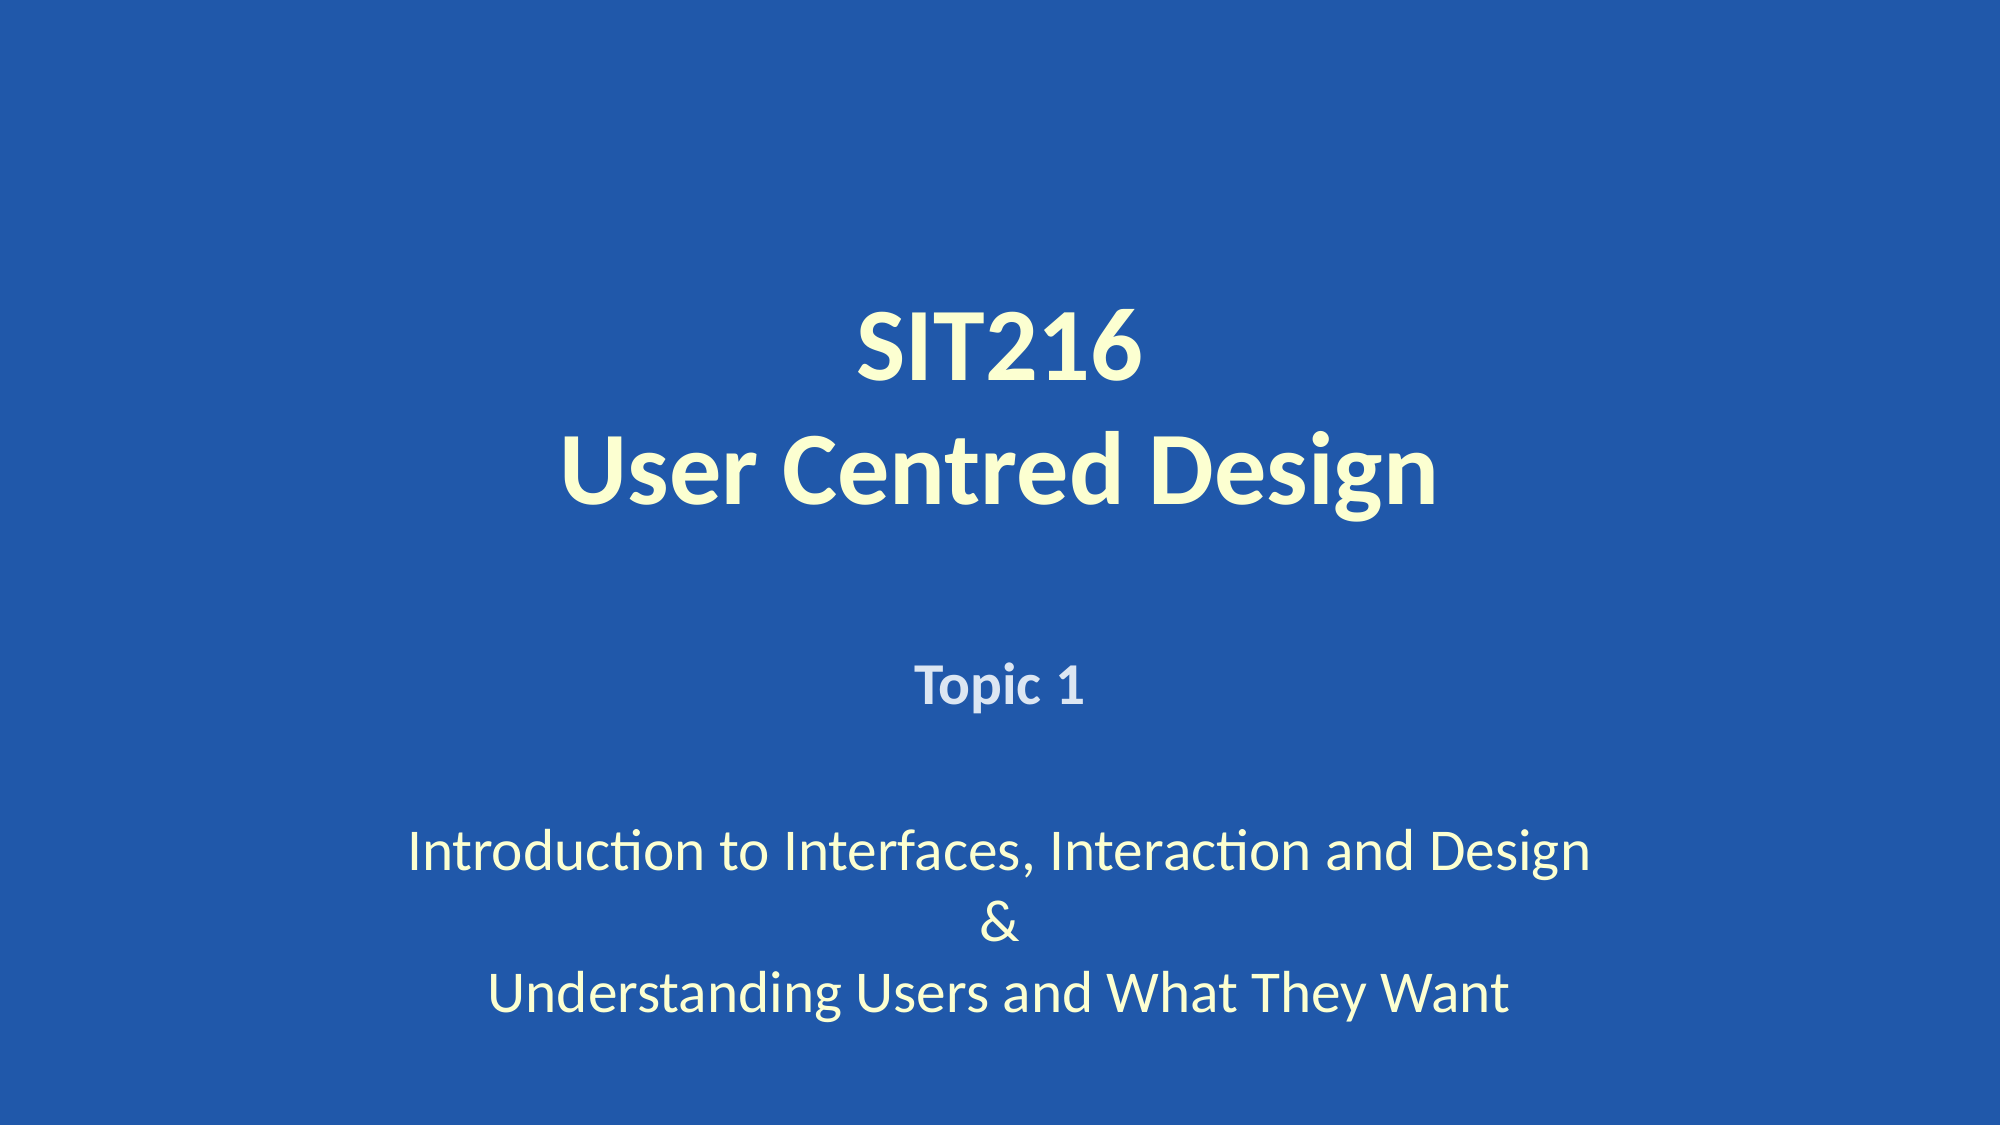

# SIT216 User Centred Design
Topic 1

Introduction to Interfaces, Interaction and Design
&
Understanding Users and What They Want